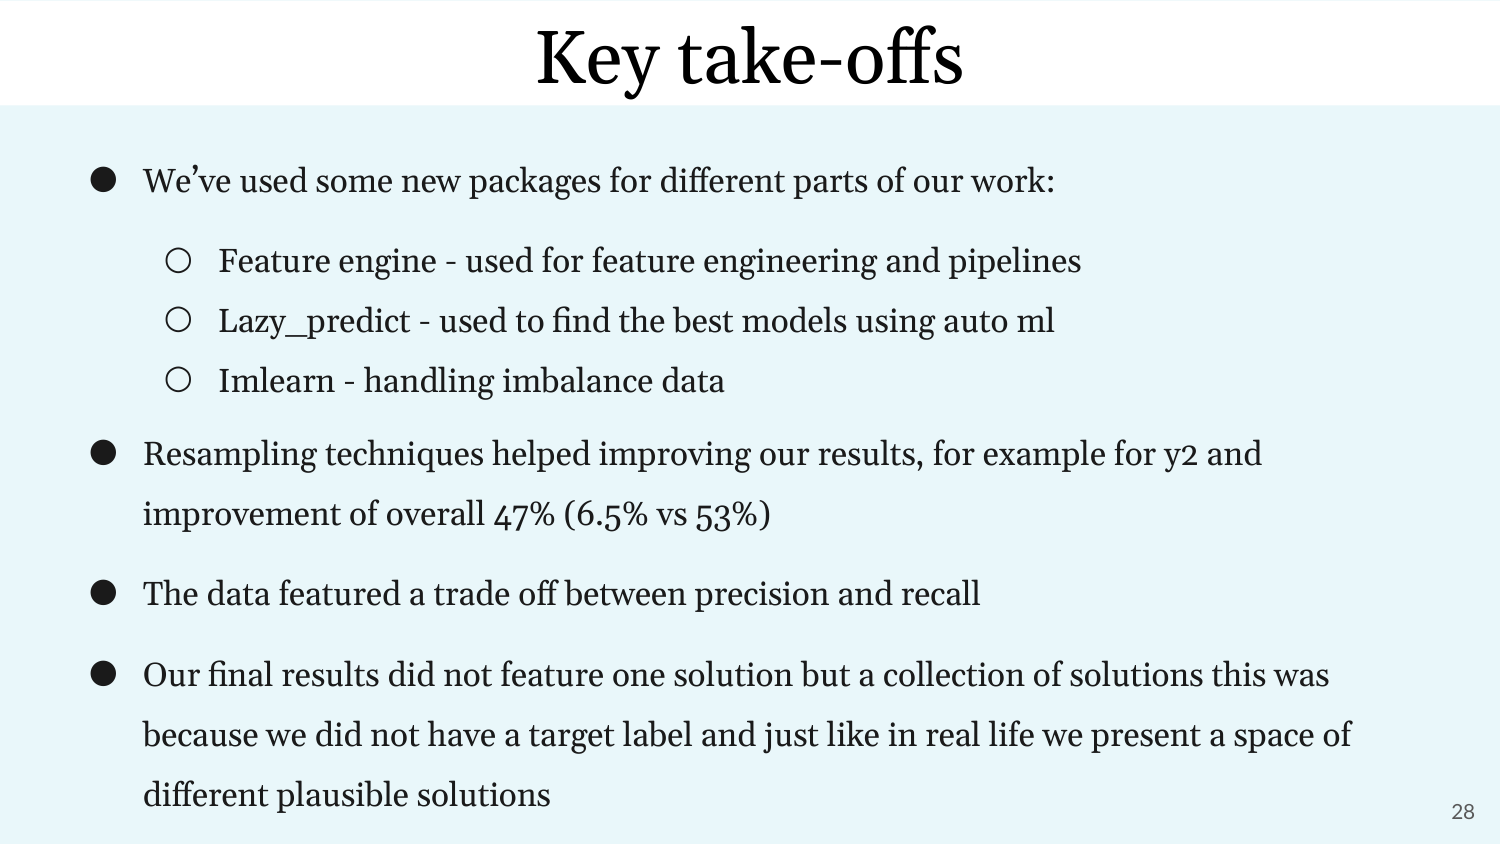

Key take-offs
We’ve used some new packages for different parts of our work:
Feature engine - used for feature engineering and pipelines
Lazy_predict - used to find the best models using auto ml
Imlearn - handling imbalance data
Resampling techniques helped improving our results, for example for y2 and improvement of overall 47% (6.5% vs 53%)
The data featured a trade off between precision and recall
Our final results did not feature one solution but a collection of solutions this was because we did not have a target label and just like in real life we present a space of different plausible solutions
28